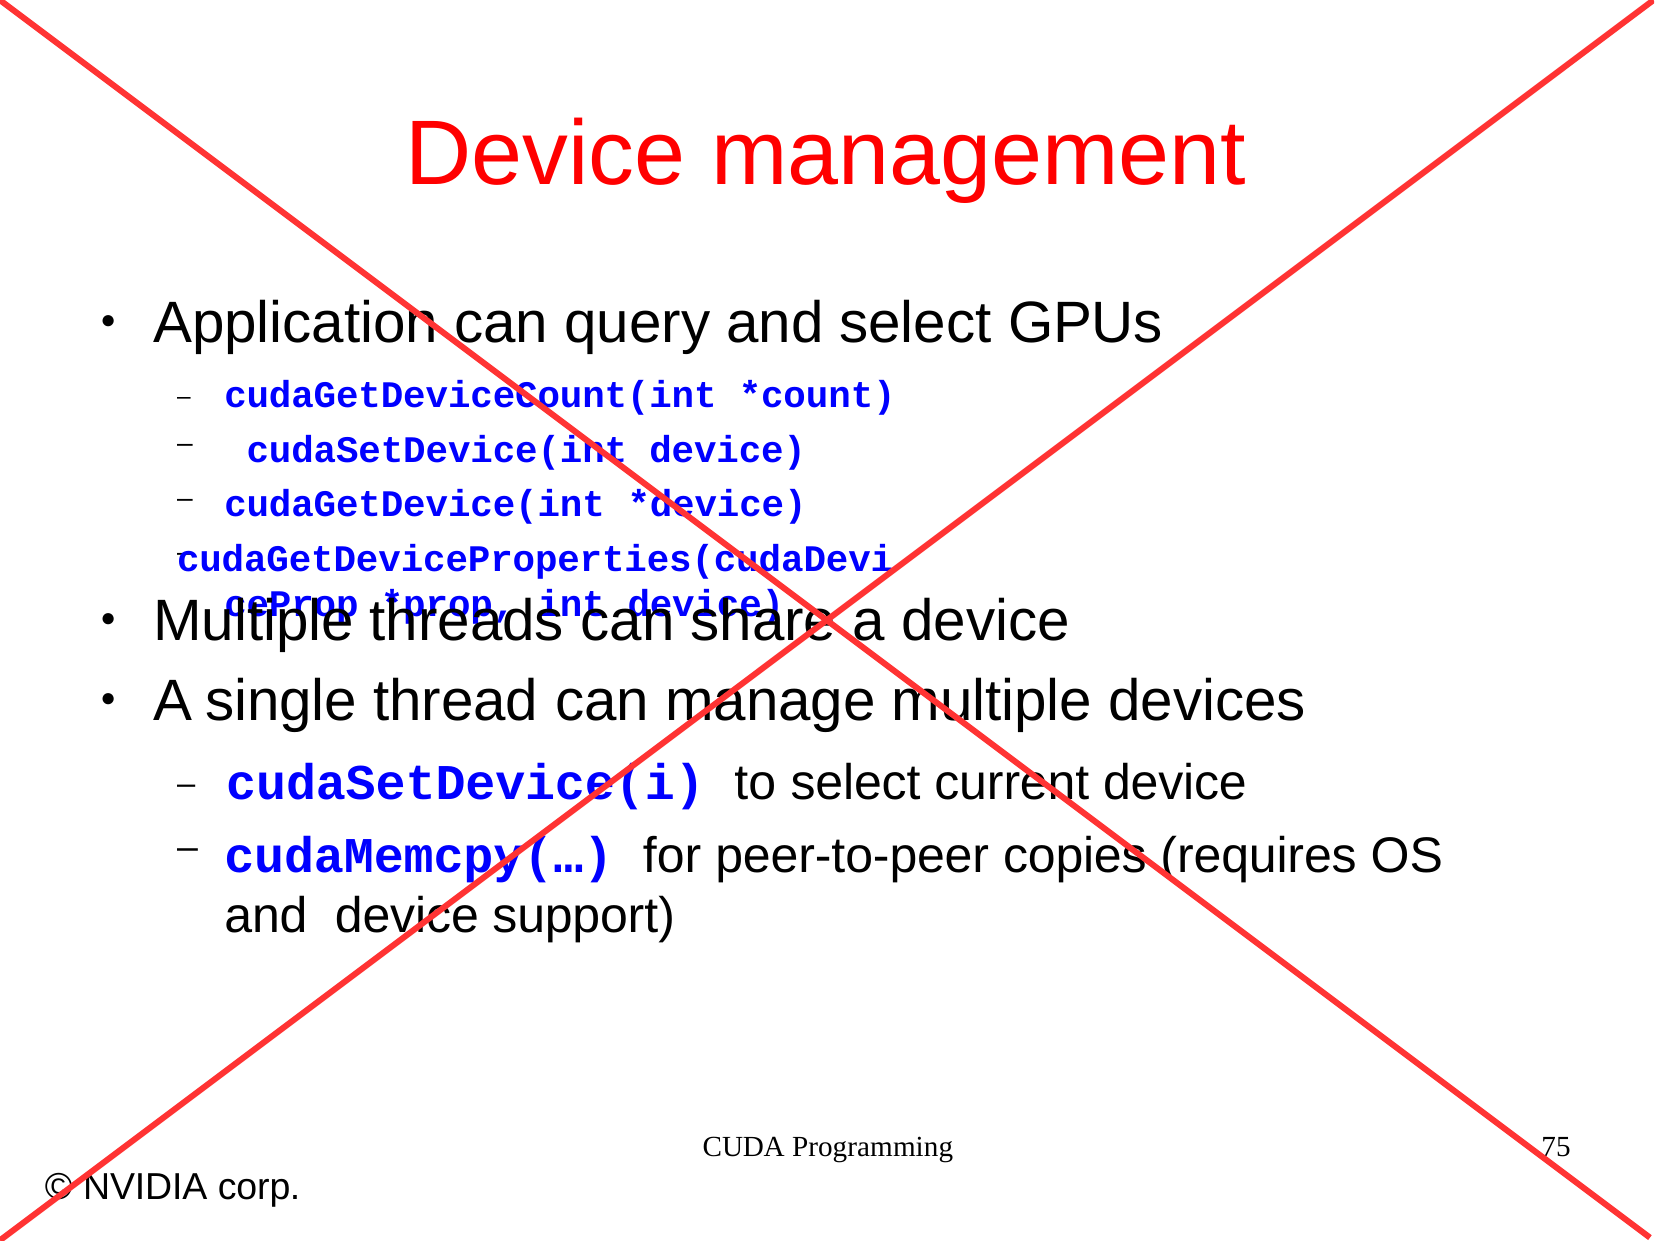

# Device management
Application can query and select GPUs
●
–	cudaGetDeviceCount(int *count)  cudaSetDevice(int device)  cudaGetDevice(int *device)
cudaGetDeviceProperties(cudaDeviceProp *prop, int device)
–
–
–
Multiple threads can share a device
A single thread can manage multiple devices
●
●
–	cudaSetDevice(i) to select current device
cudaMemcpy(…) for peer-to-peer copies (requires OS and  device support)
–
CUDA Programming
75
© NVIDIA corp.